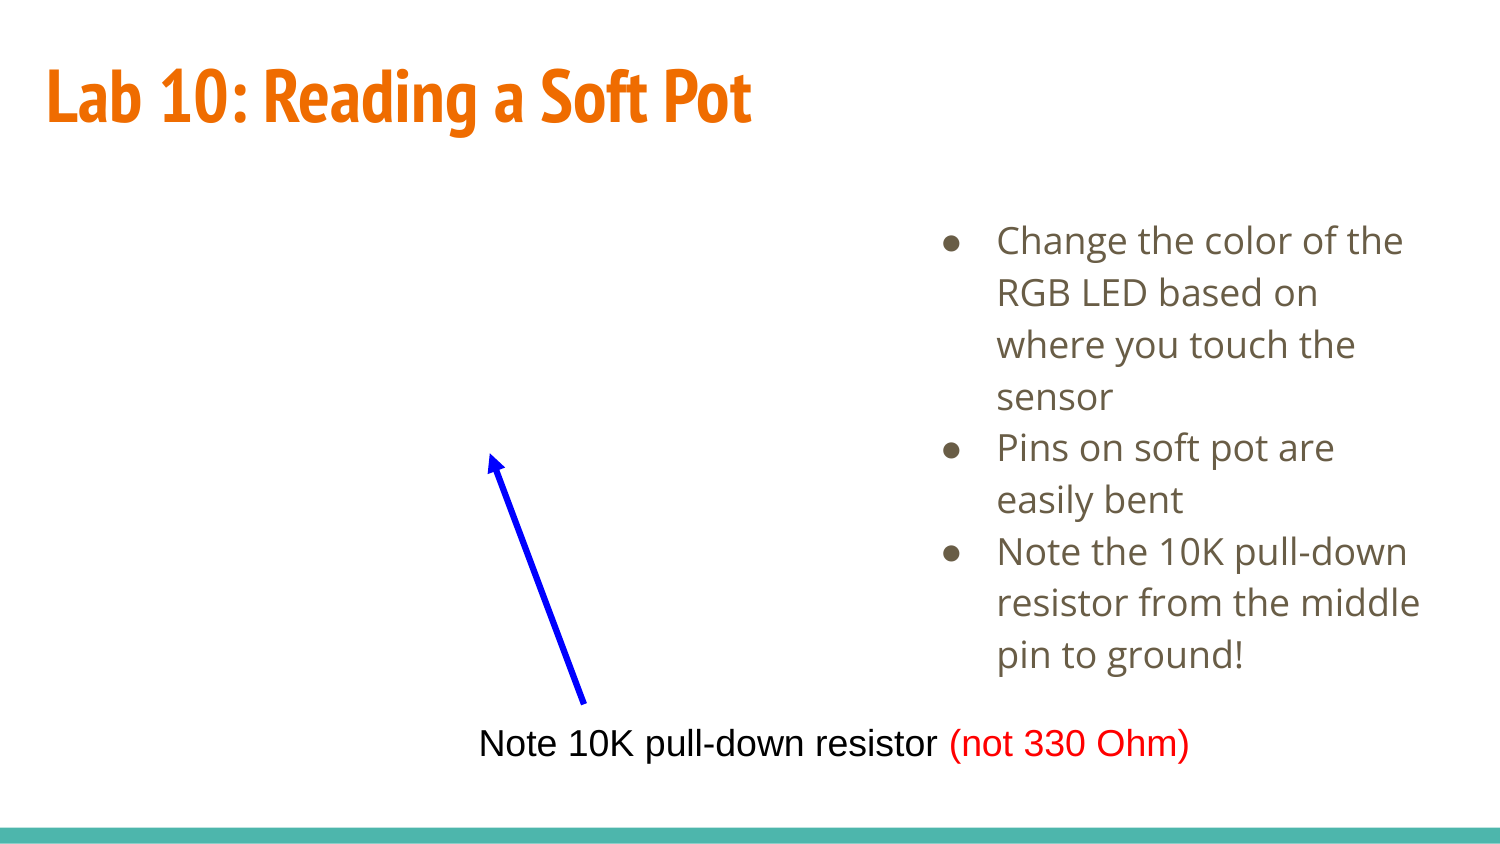

# Lab 10: Reading a Soft Pot
Change the color of the RGB LED based on where you touch the sensor
Pins on soft pot are easily bent
Note the 10K pull-down resistor from the middle pin to ground!
Note 10K pull-down resistor (not 330 Ohm)